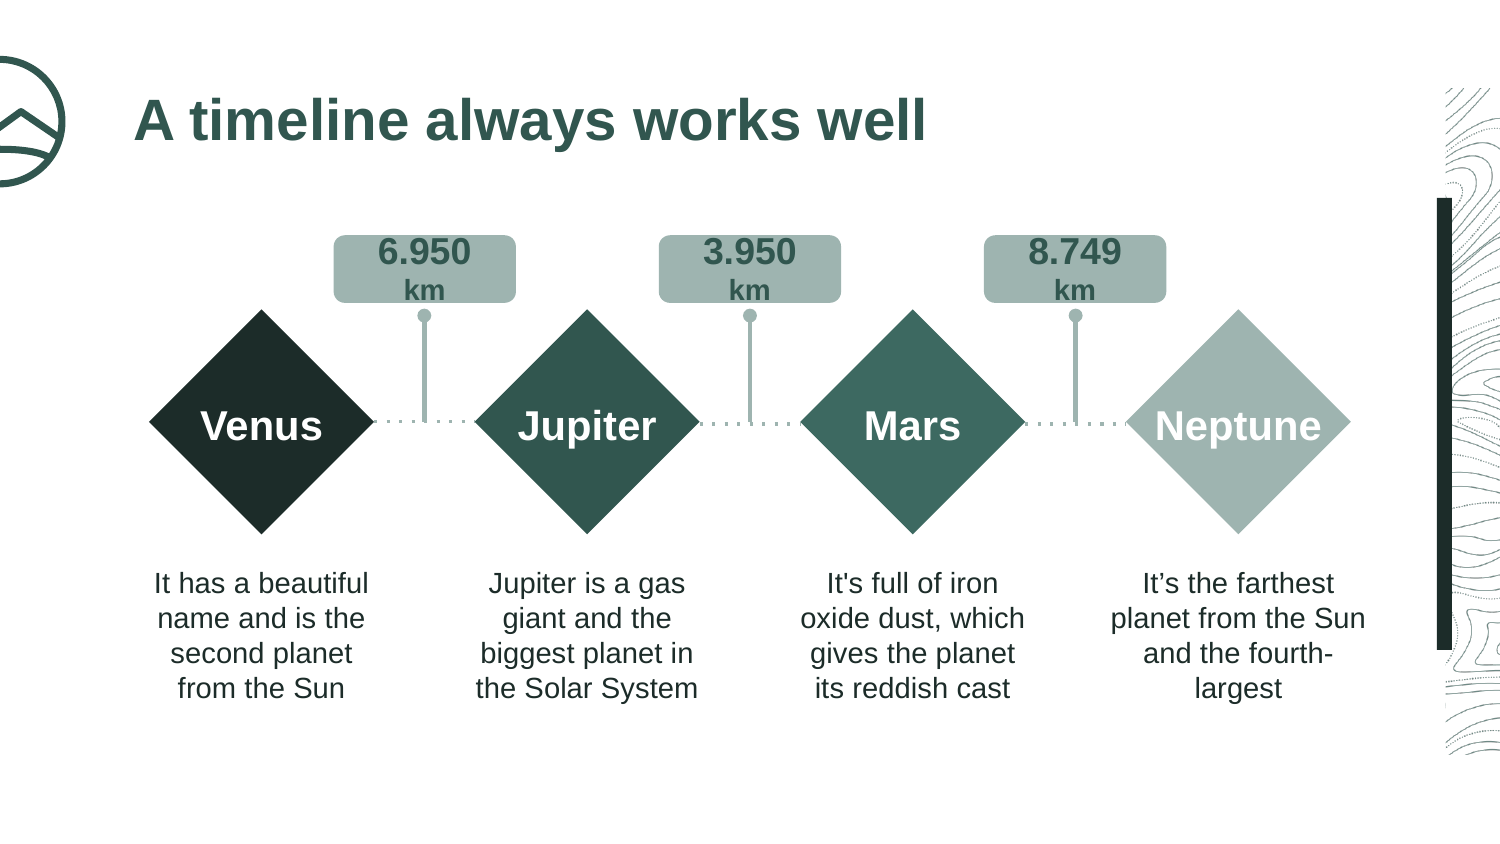

# A timeline always works well
6.950 km

3.950 km

8.749 km

Venus
Jupiter
Mars
Neptune
It has a beautiful name and is the second planet from the Sun
Jupiter is a gas giant and the biggest planet in the Solar System
It's full of iron oxide dust, which gives the planet its reddish cast
It’s the farthest planet from the Sun and the fourth-largest